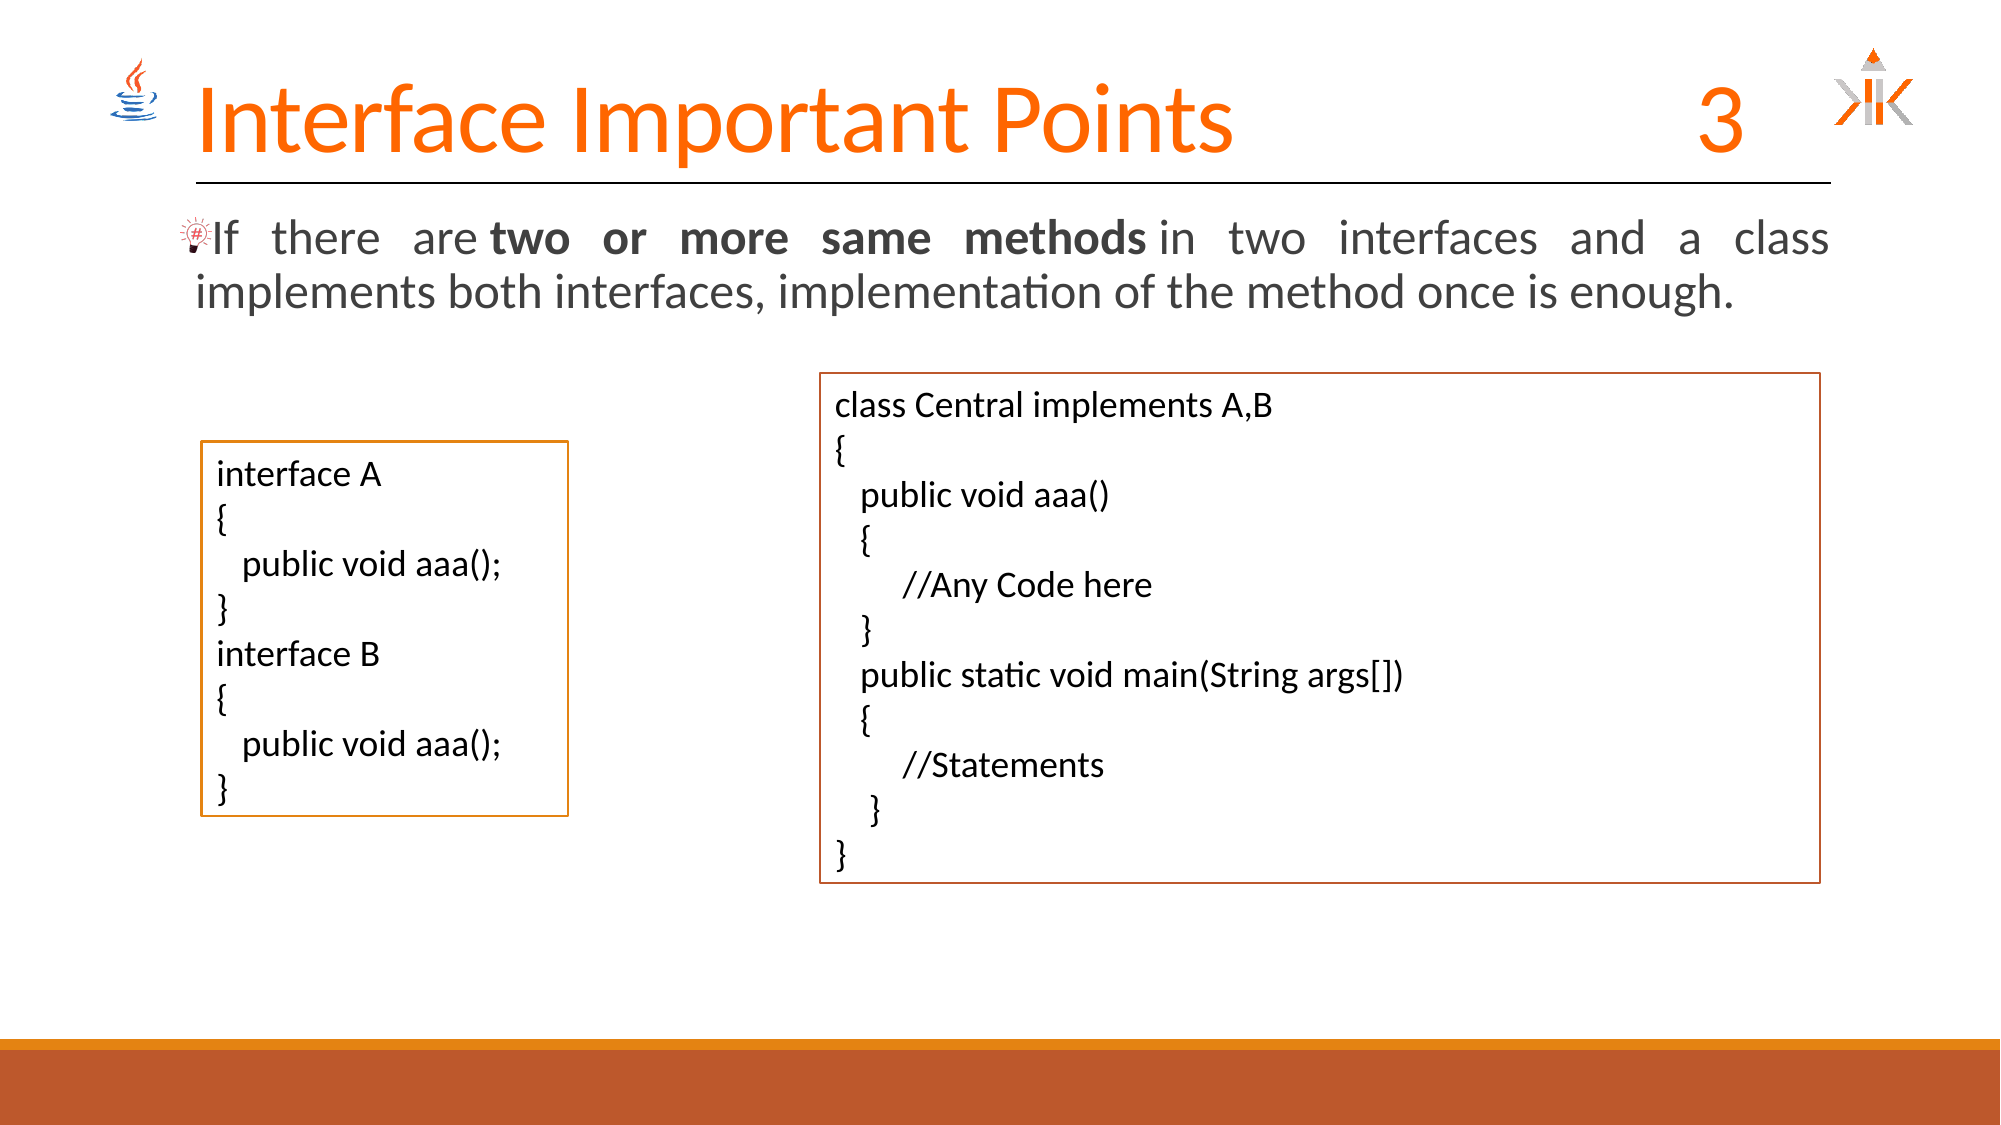

# Interface Important Points				3
If there are two or more same methods in two interfaces and a class implements both interfaces, implementation of the method once is enough.
class Central implements A,B
{
   public void aaa()
   {
        //Any Code here
   }
   public static void main(String args[])
   {
        //Statements
    }
}
interface A
{
   public void aaa();
}
interface B
{
   public void aaa();
}